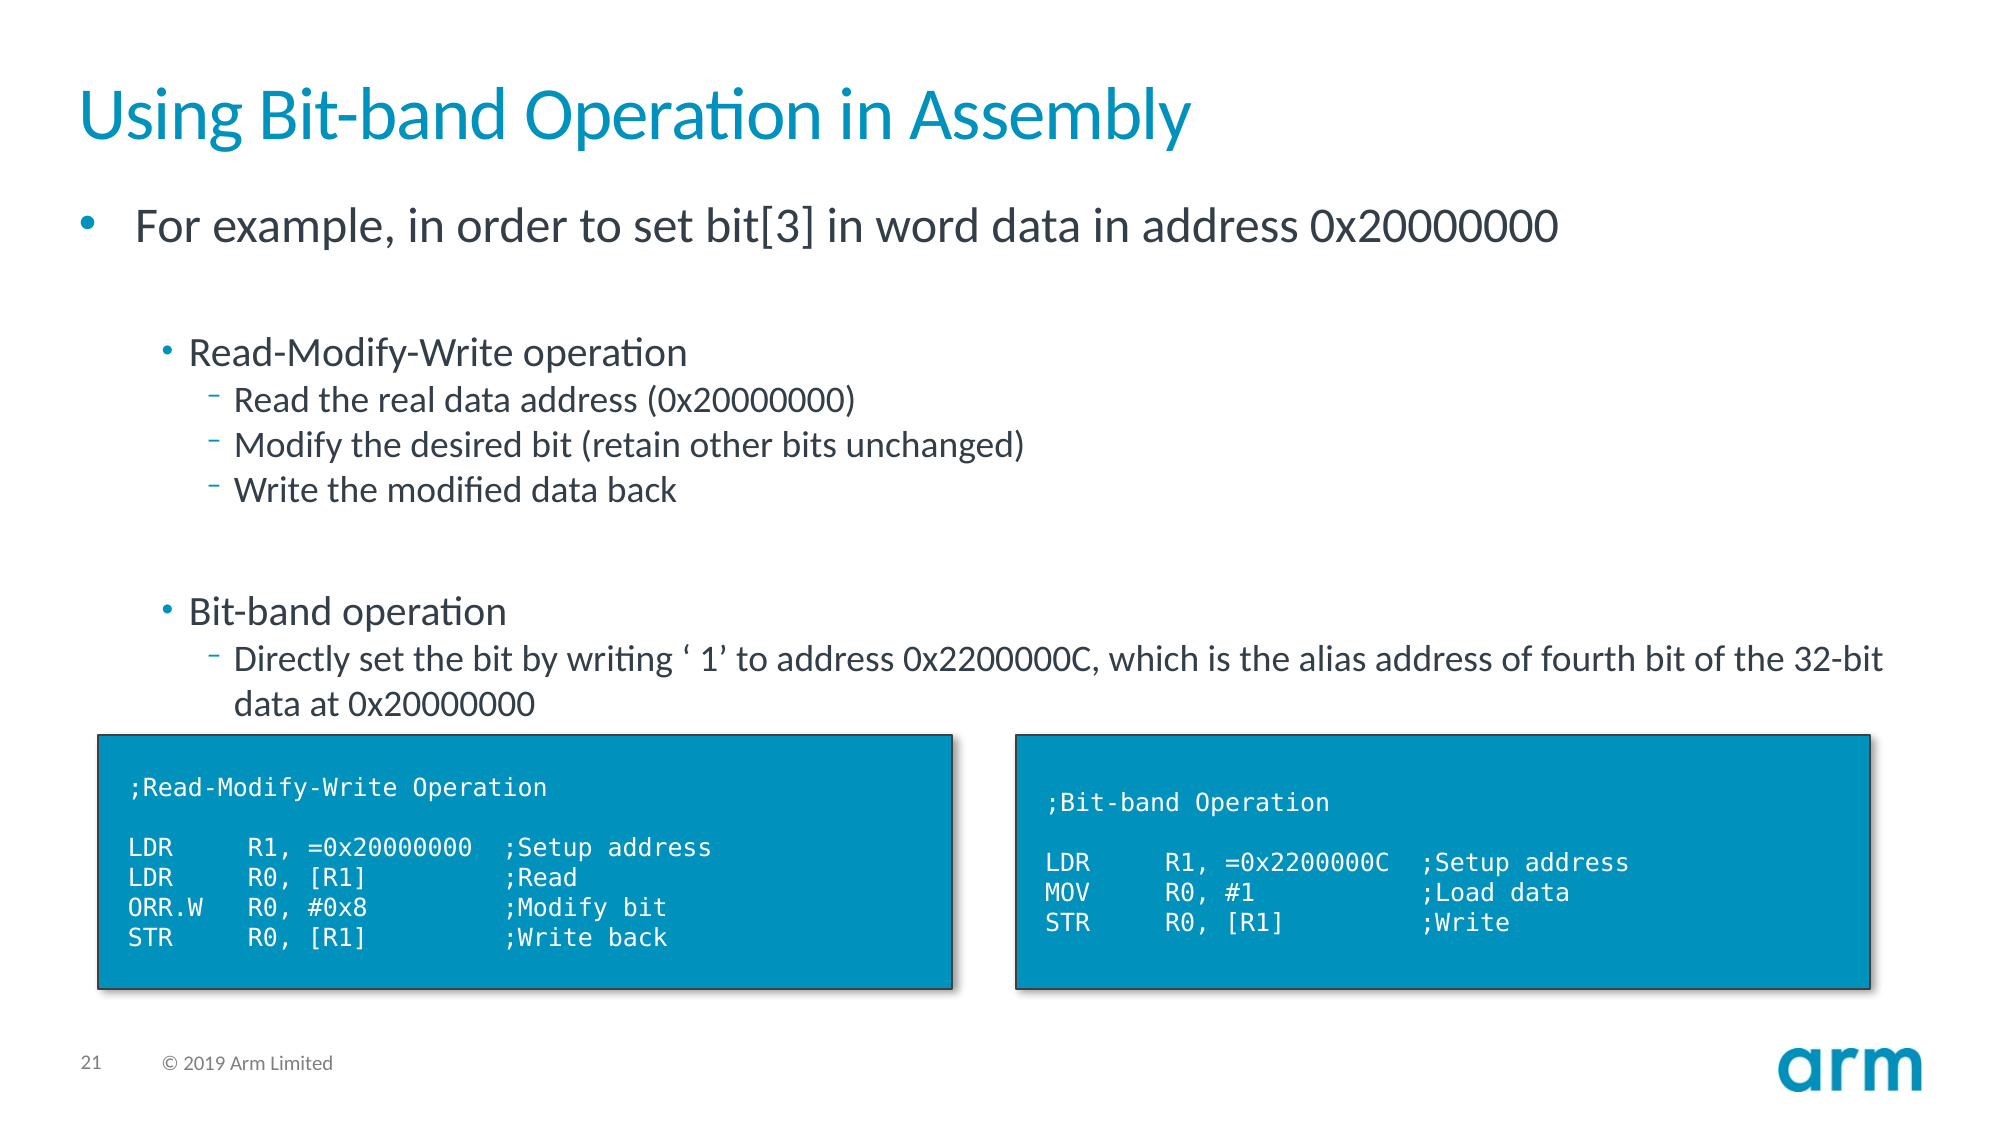

# Using Bit-band Operation in Assembly
For example, in order to set bit[3] in word data in address 0x20000000

Read-Modify-Write operation
Read the real data address (0x20000000)
Modify the desired bit (retain other bits unchanged)
Write the modified data back

Bit-band operation
Directly set the bit by writing ‘ 1’ to address 0x2200000C, which is the alias address of fourth bit of the 32-bit data at 0x20000000
;Read-Modify-Write Operation

LDR     R1, =0x20000000  ;Setup address
LDR     R0, [R1]	     ;Read
ORR.W   R0, #0x8	     ;Modify bit
STR     R0, [R1]	     ;Write back
;Bit-band Operation

LDR     R1, =0x2200000C  ;Setup address
MOV     R0, #1	     ;Load data
STR     R0, [R1]	     ;Write